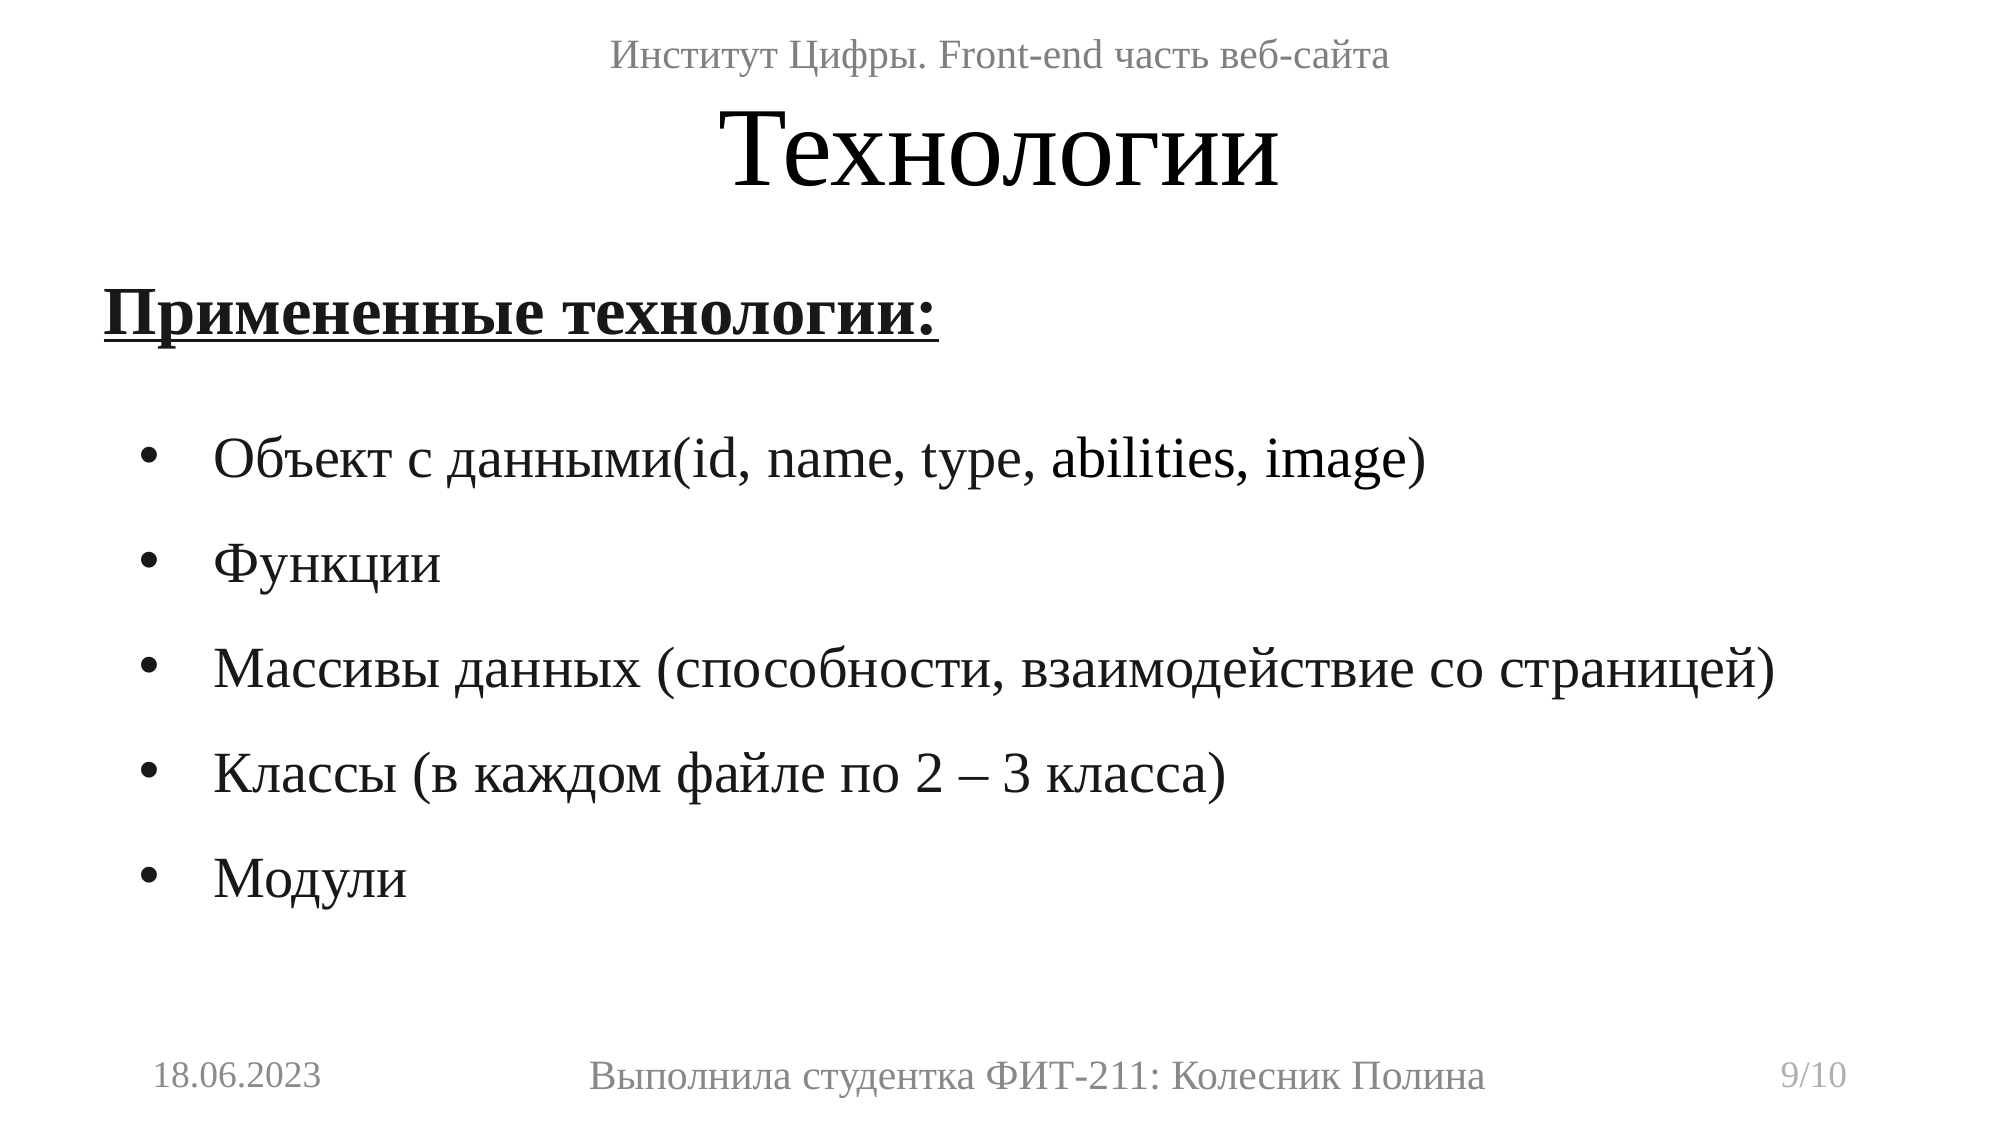

Институт Цифры. Front-end часть веб-сайта
# Технологии
Примененные технологии:

Объект с данными(id, name, type, abilities, image)
Функции
Массивы данных (способности, взаимодействие со страницей)
Классы (в каждом файле по 2 – 3 класса)
Модули

Выполнила студентка ФИТ-211: Колесник Полина
18.06.2023
9/10